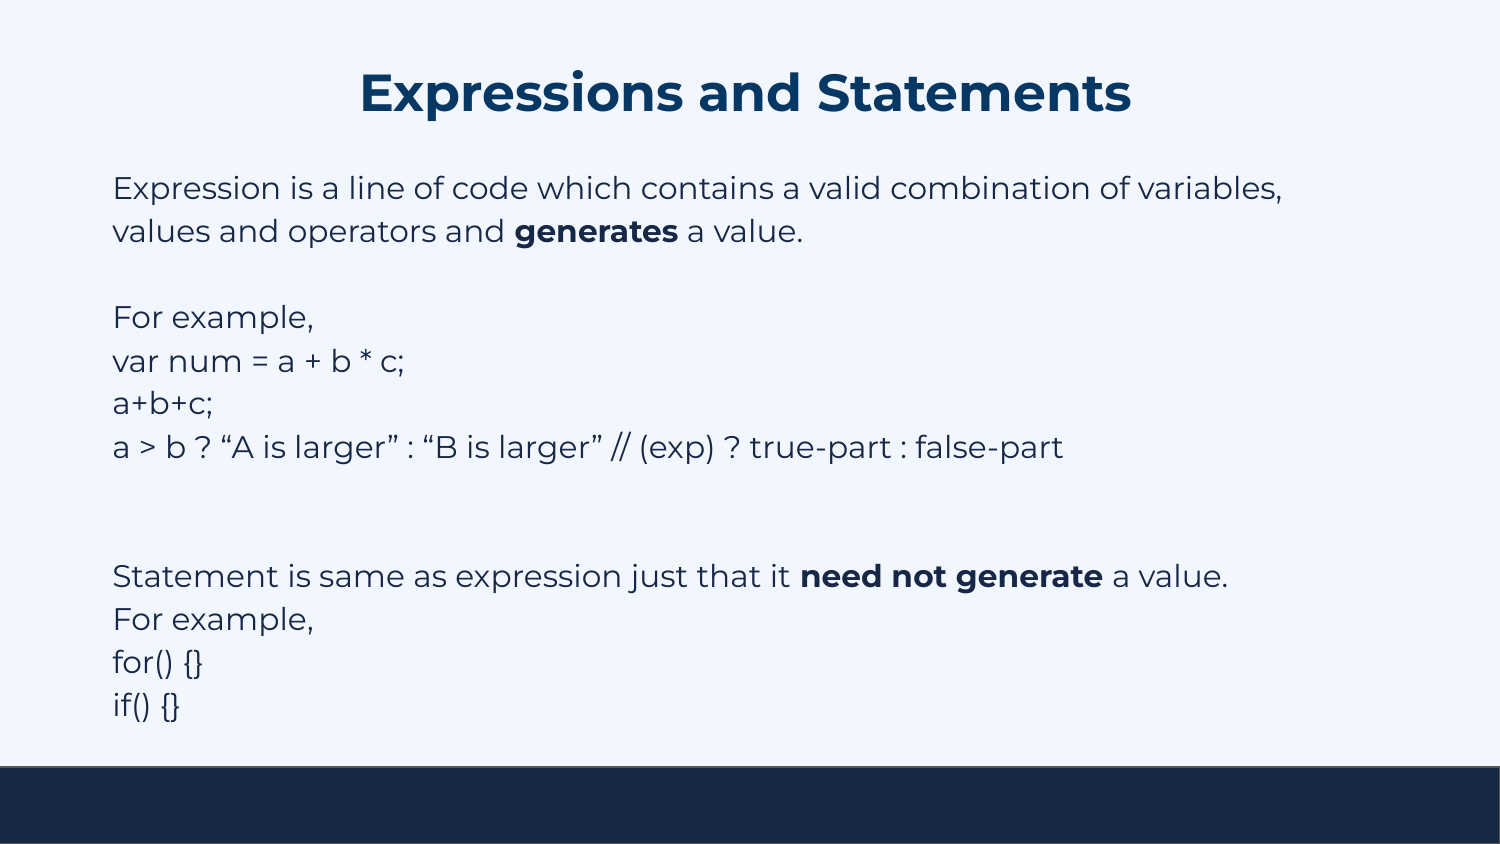

# Expressions and Statements
Expression is a line of code which contains a valid combination of variables, values and operators and generates a value.

For example,
var num = a + b * c;
a+b+c;
a > b ? “A is larger” : “B is larger” // (exp) ? true-part : false-part

Statement is same as expression just that it need not generate a value.
For example,
for() {}
if() {}